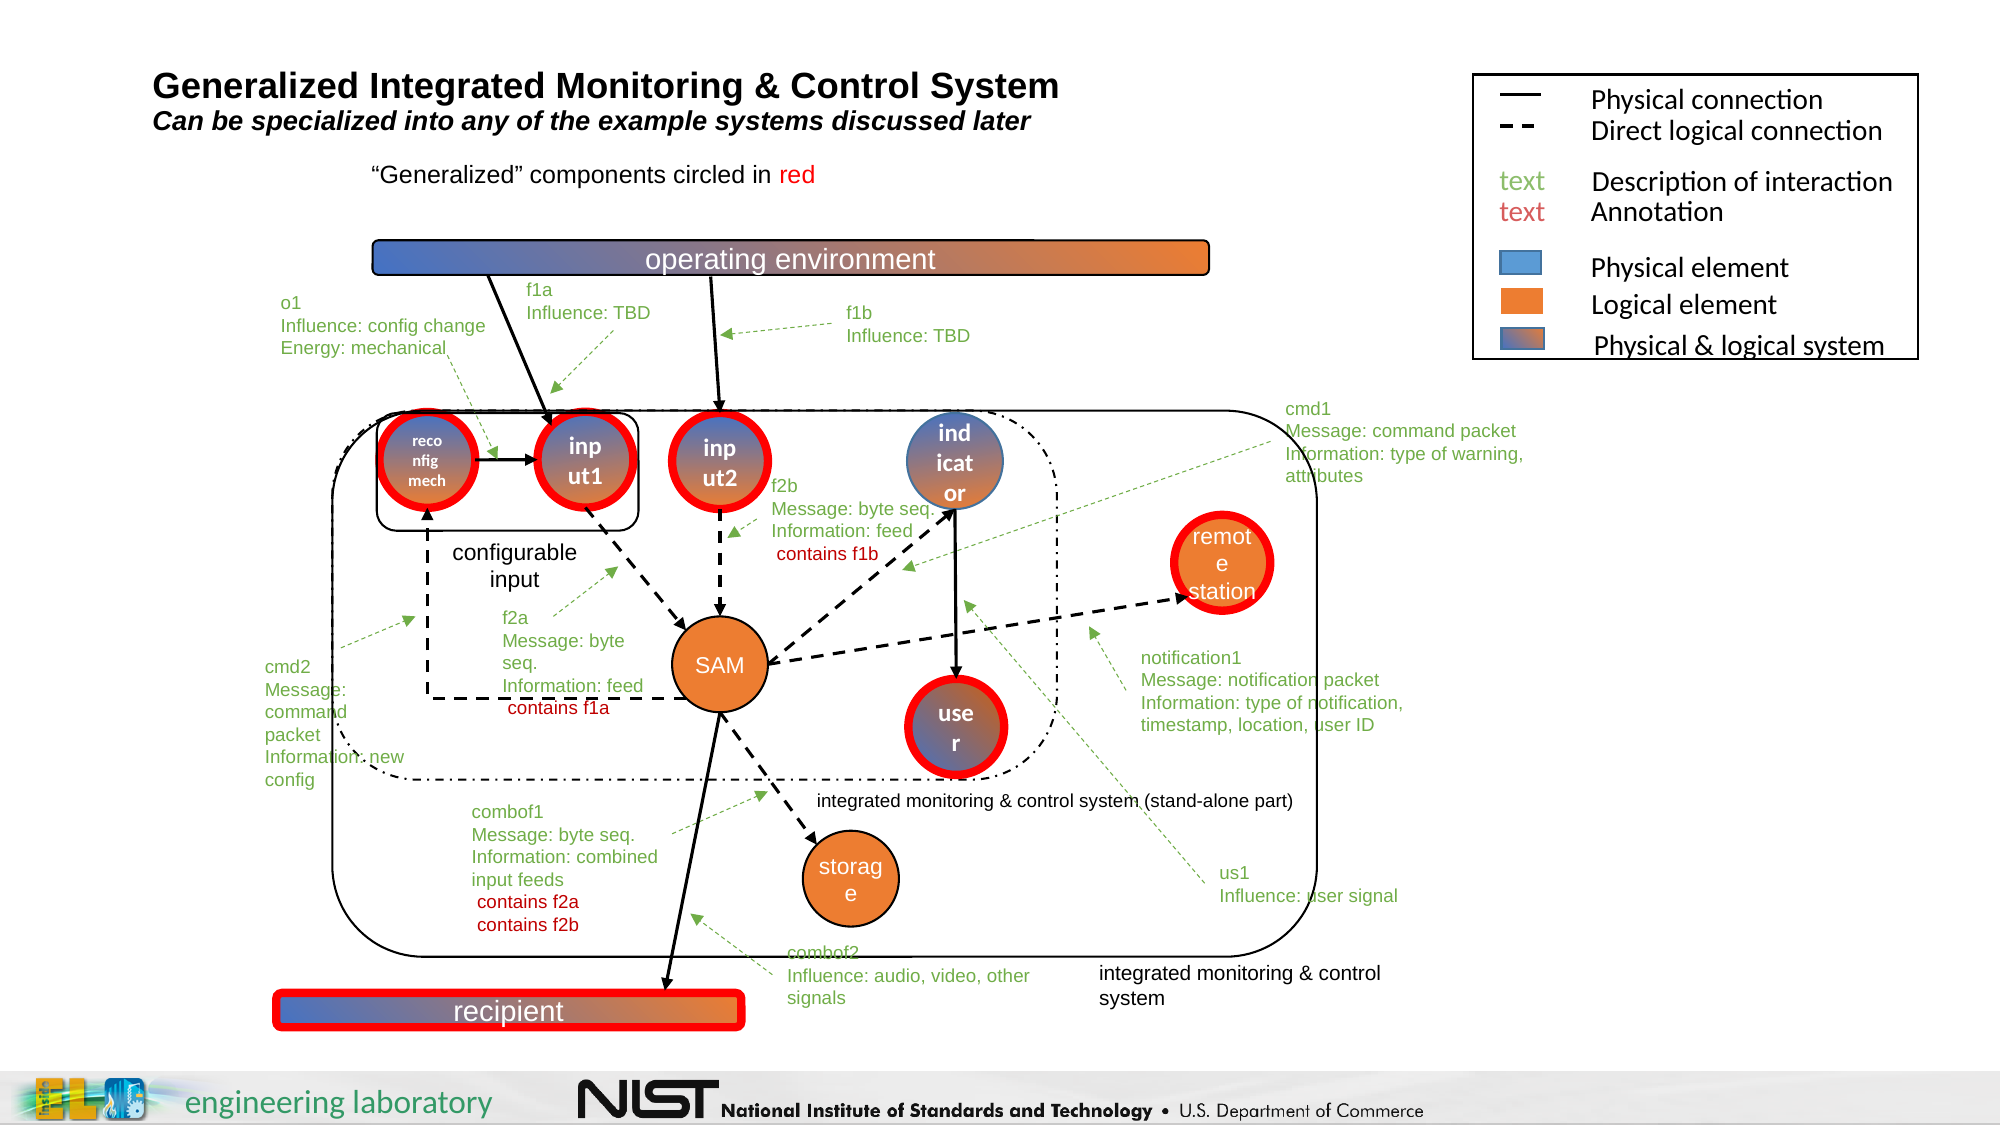

# Generalized Integrated Monitoring & Control System Can be specialized into any of the example systems discussed later
Physical connection

Direct logical connection
Physical element

Logical element

Physical & logical system

text
Description of interaction
text
Annotation
“Generalized” components circled in red
operating environment
f1a
Influence: TBD
o1
Influence: config change
Energy: mechanical
f1b
Influence: TBD
cmd1
Message: command packet
Information: type of warning, attributes

input1
reconfig
mech

input2
indicator
f2b
Message: byte seq.
Information: feed
 contains f1b
remote station
configurable
input
f2a
Message: byte seq.
Information: feed
 contains f1a
SAM
notification1
Message: notification packet
Information: type of notification, timestamp, location, user ID
cmd2
Message: command packet
Information: new config
user
integrated monitoring & control system (stand-alone part)
combof1
Message: byte seq.
Information: combined input feeds
 contains f2a
 contains f2b
storage
us1
Influence: user signal
combof2
Influence: audio, video, other signals
integrated monitoring & control system
recipient